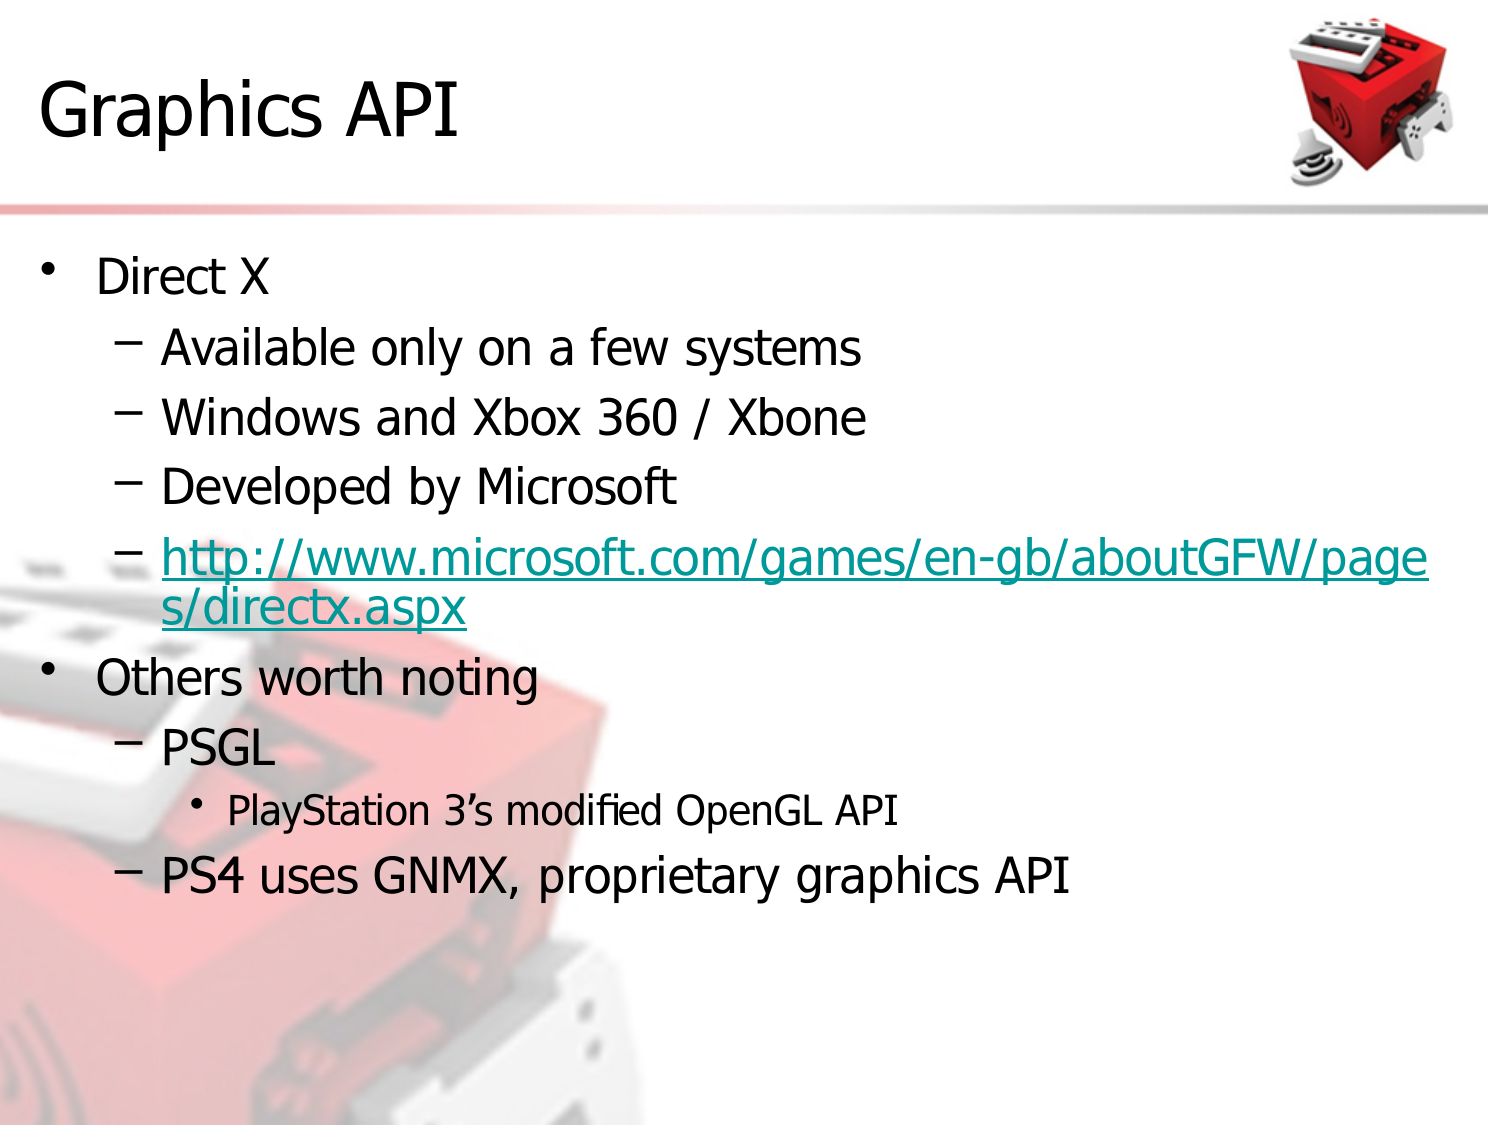

# Graphics API
Direct X
Available only on a few systems
Windows and Xbox 360 / Xbone
Developed by Microsoft
http://www.microsoft.com/games/en-gb/aboutGFW/pages/directx.aspx
Others worth noting
PSGL
PlayStation 3’s modified OpenGL API
PS4 uses GNMX, proprietary graphics API